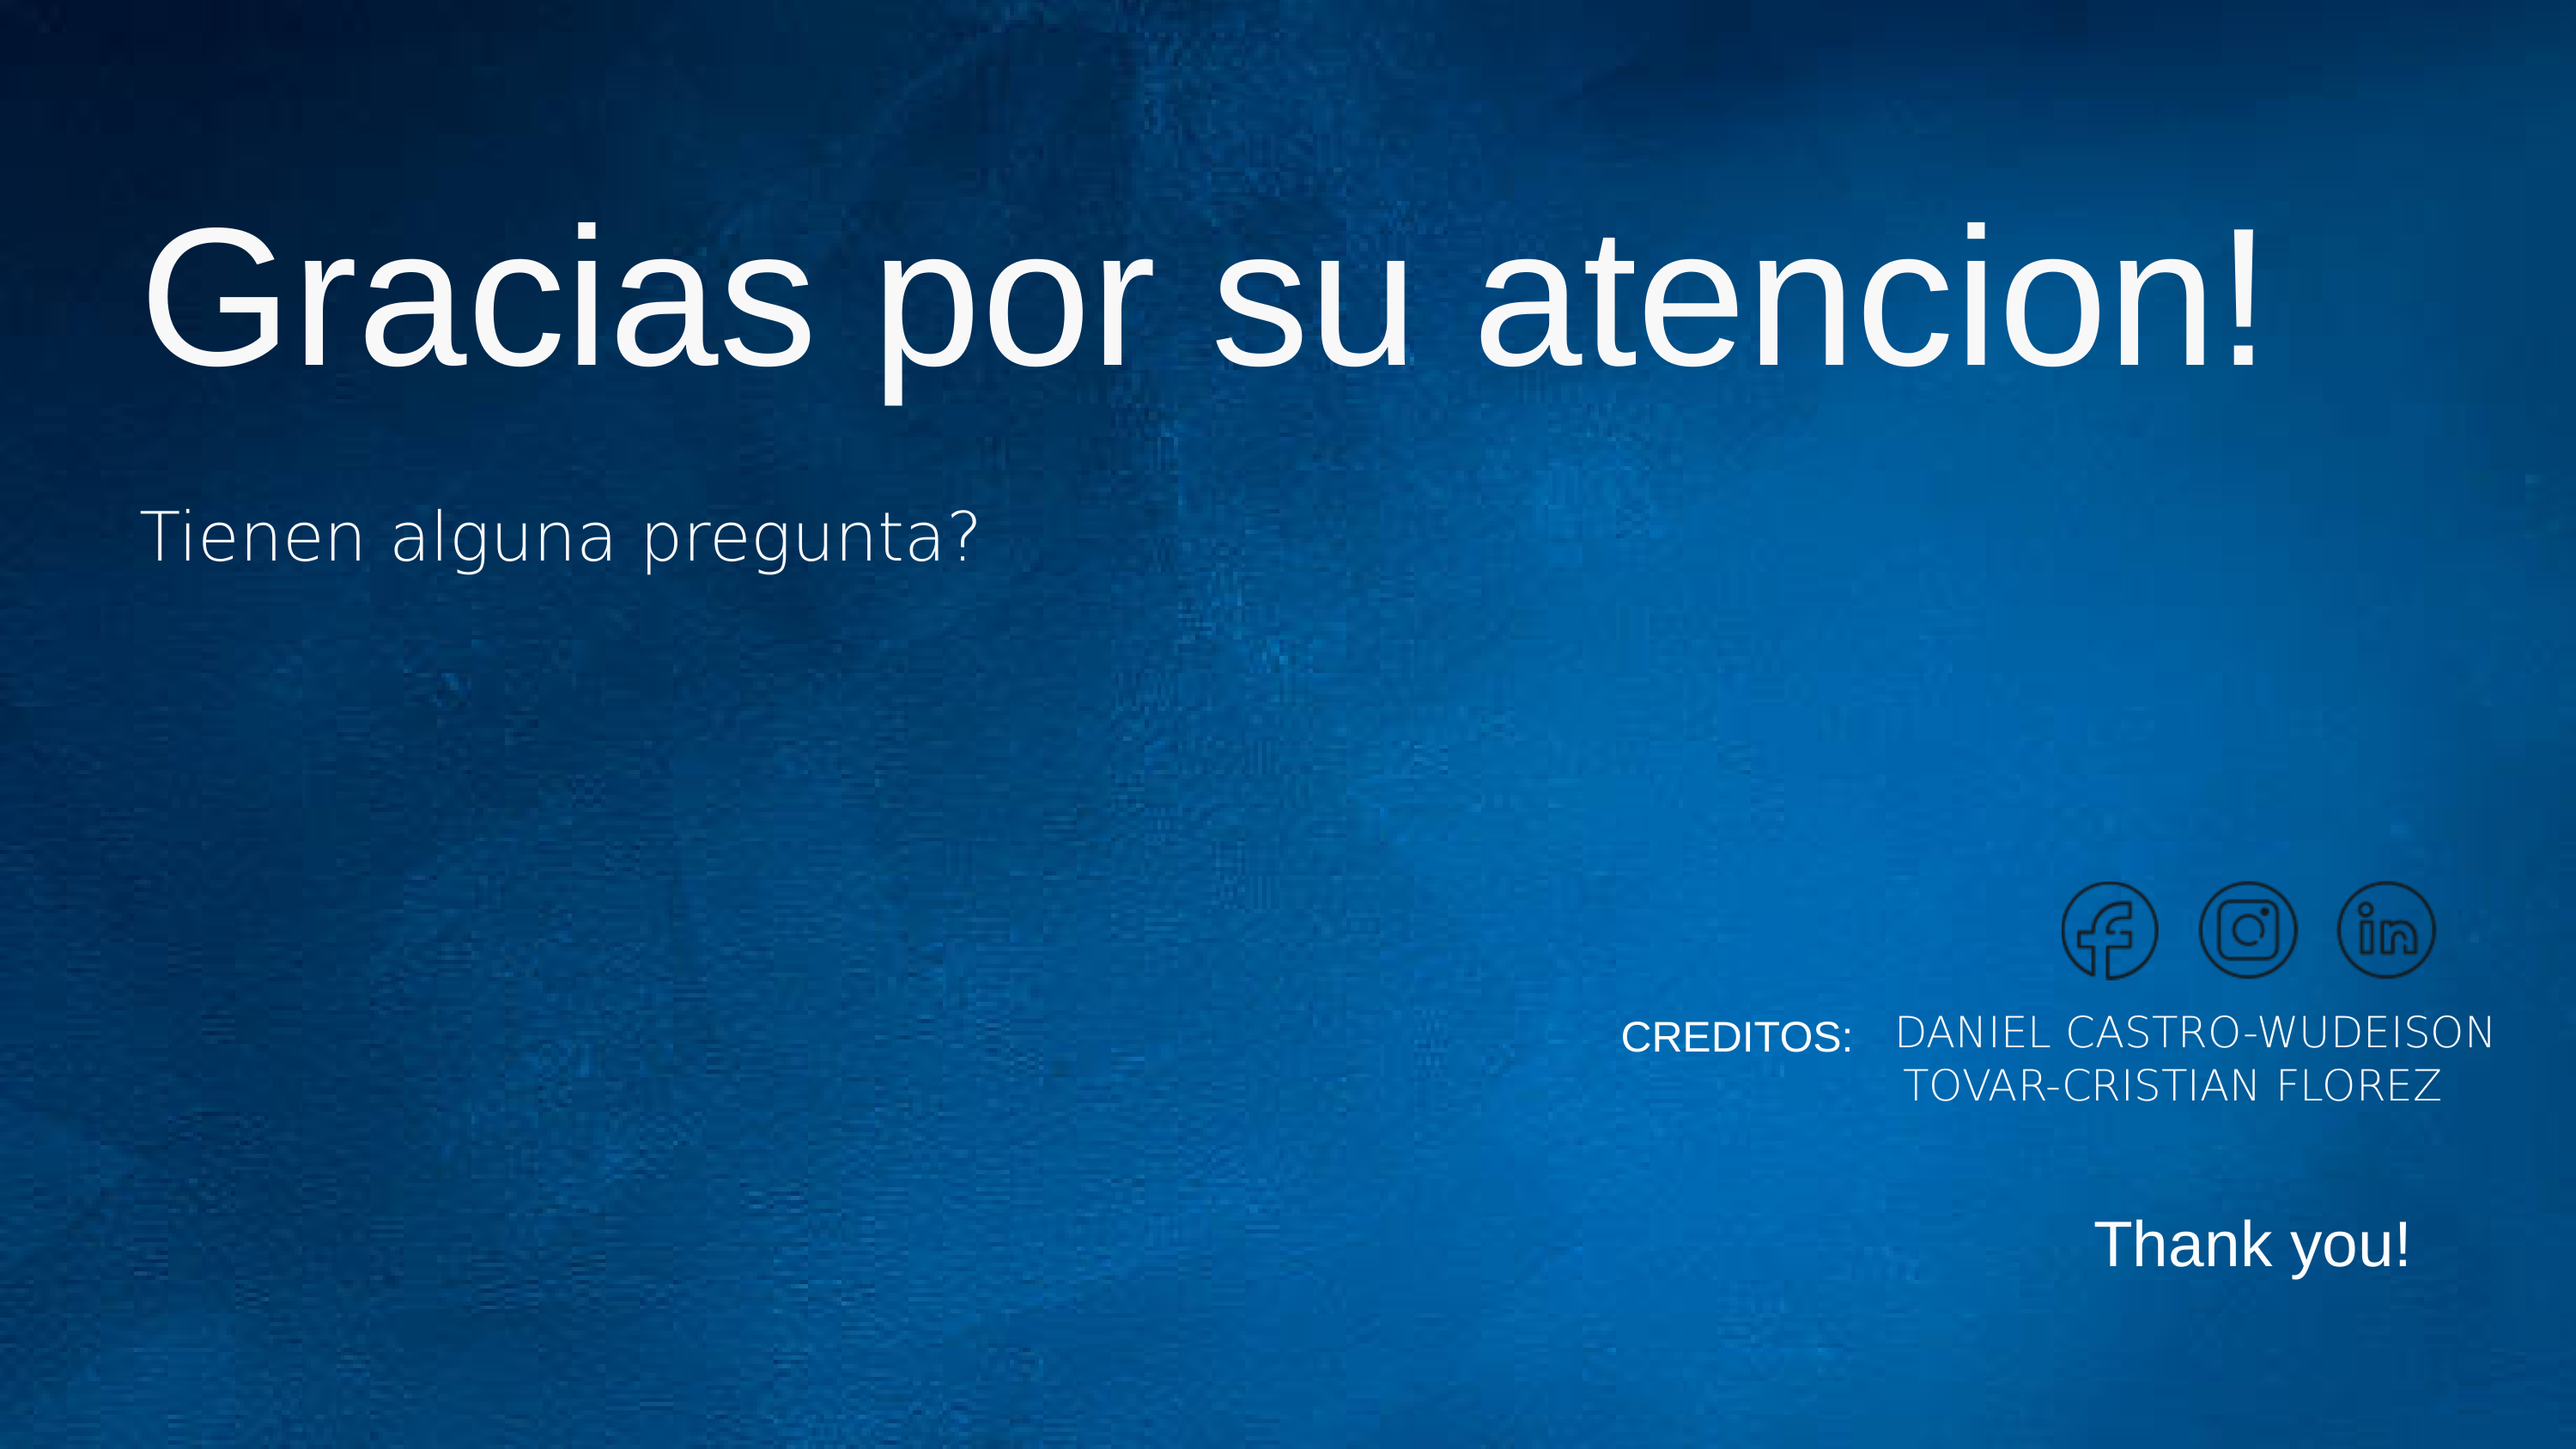

Gracias por su atencion!
Tienen alguna pregunta?

CREDITOS:
 DANIEL CASTRO-WUDEISON
TOVAR-CRISTIAN FLOREZ
Thank you!